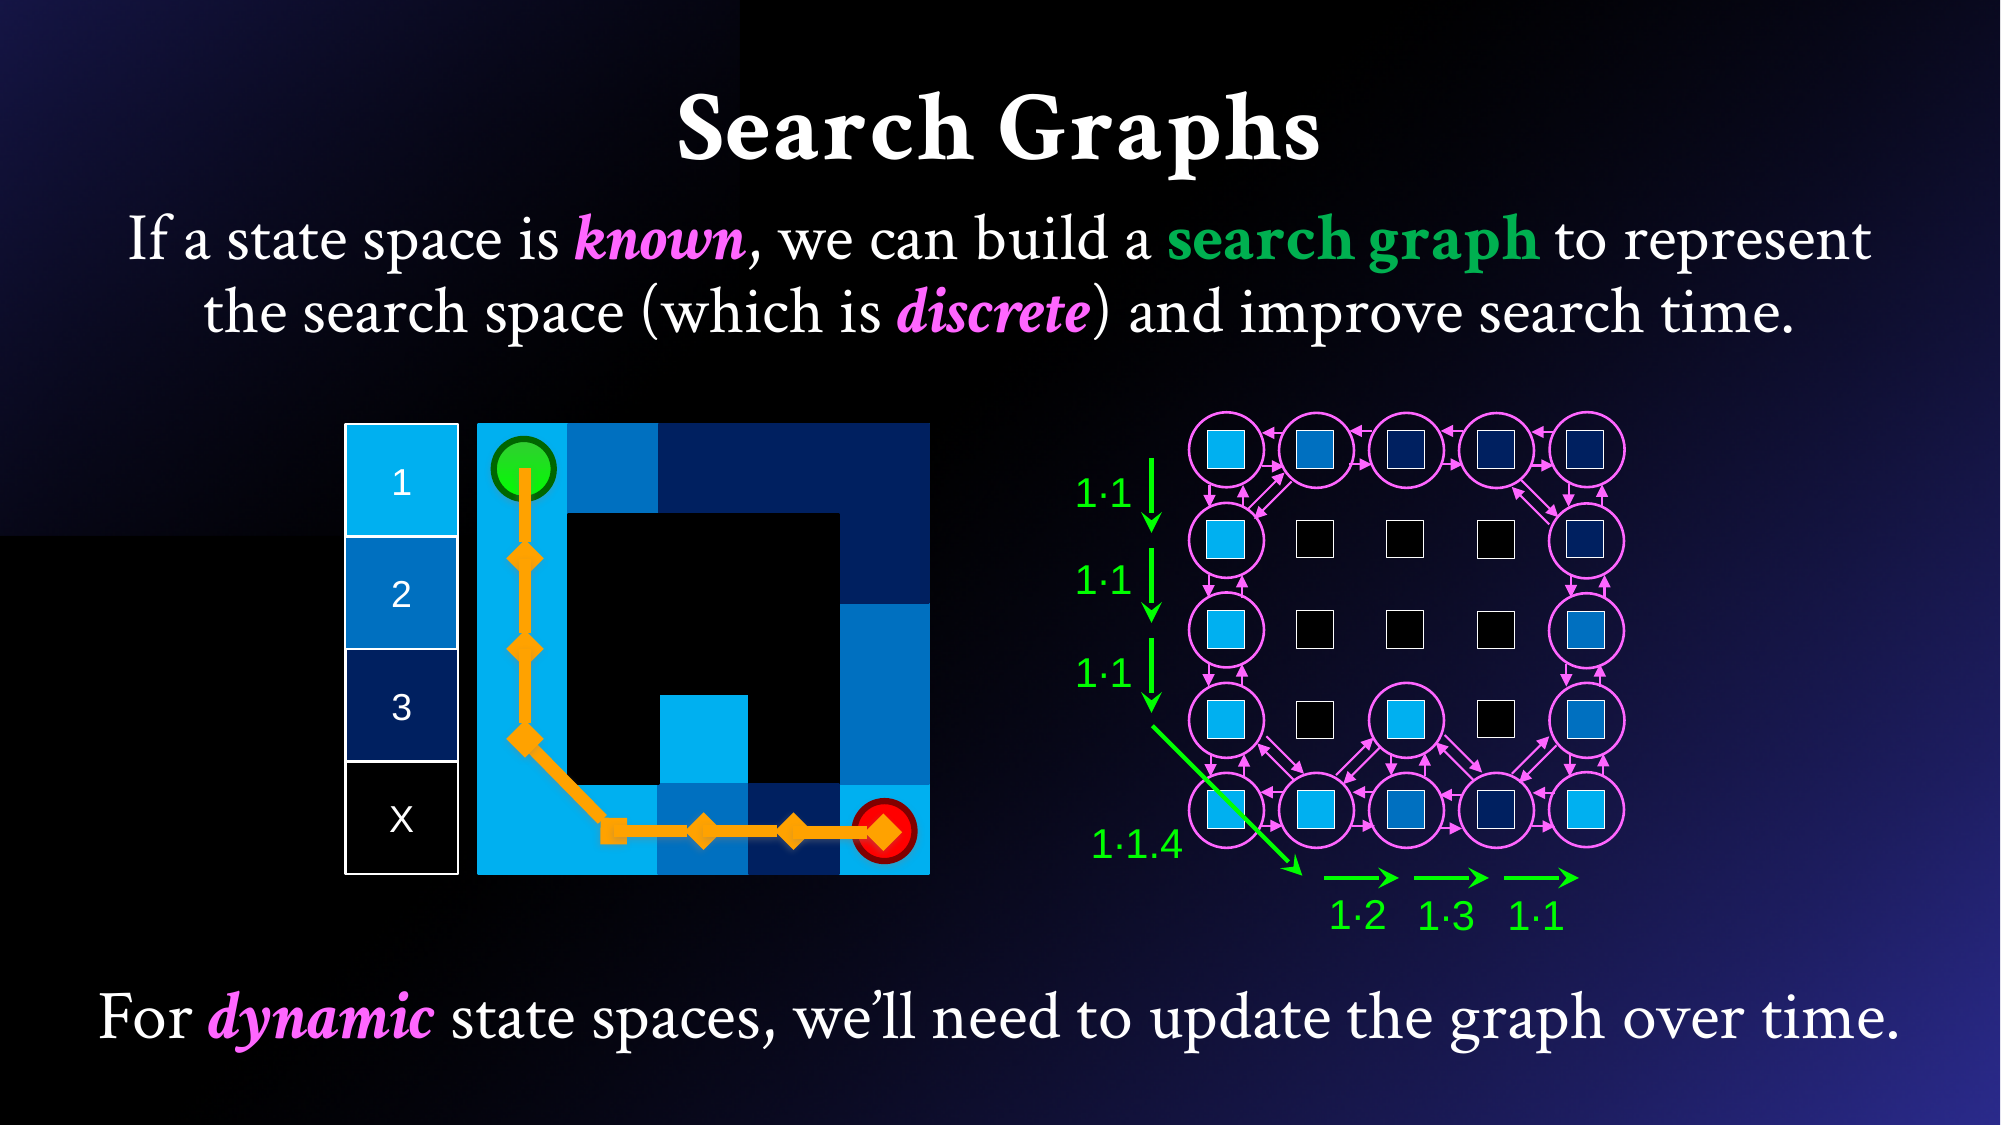

# Search Graphs
If a state space is known, we can build a search graph to represent the search space (which is discrete) and improve search time.

1

1∙1

2
1∙1

1∙1
3

X

1∙1.4
1∙2
1∙3
1∙1
For dynamic state spaces, we’ll need to update the graph over time.